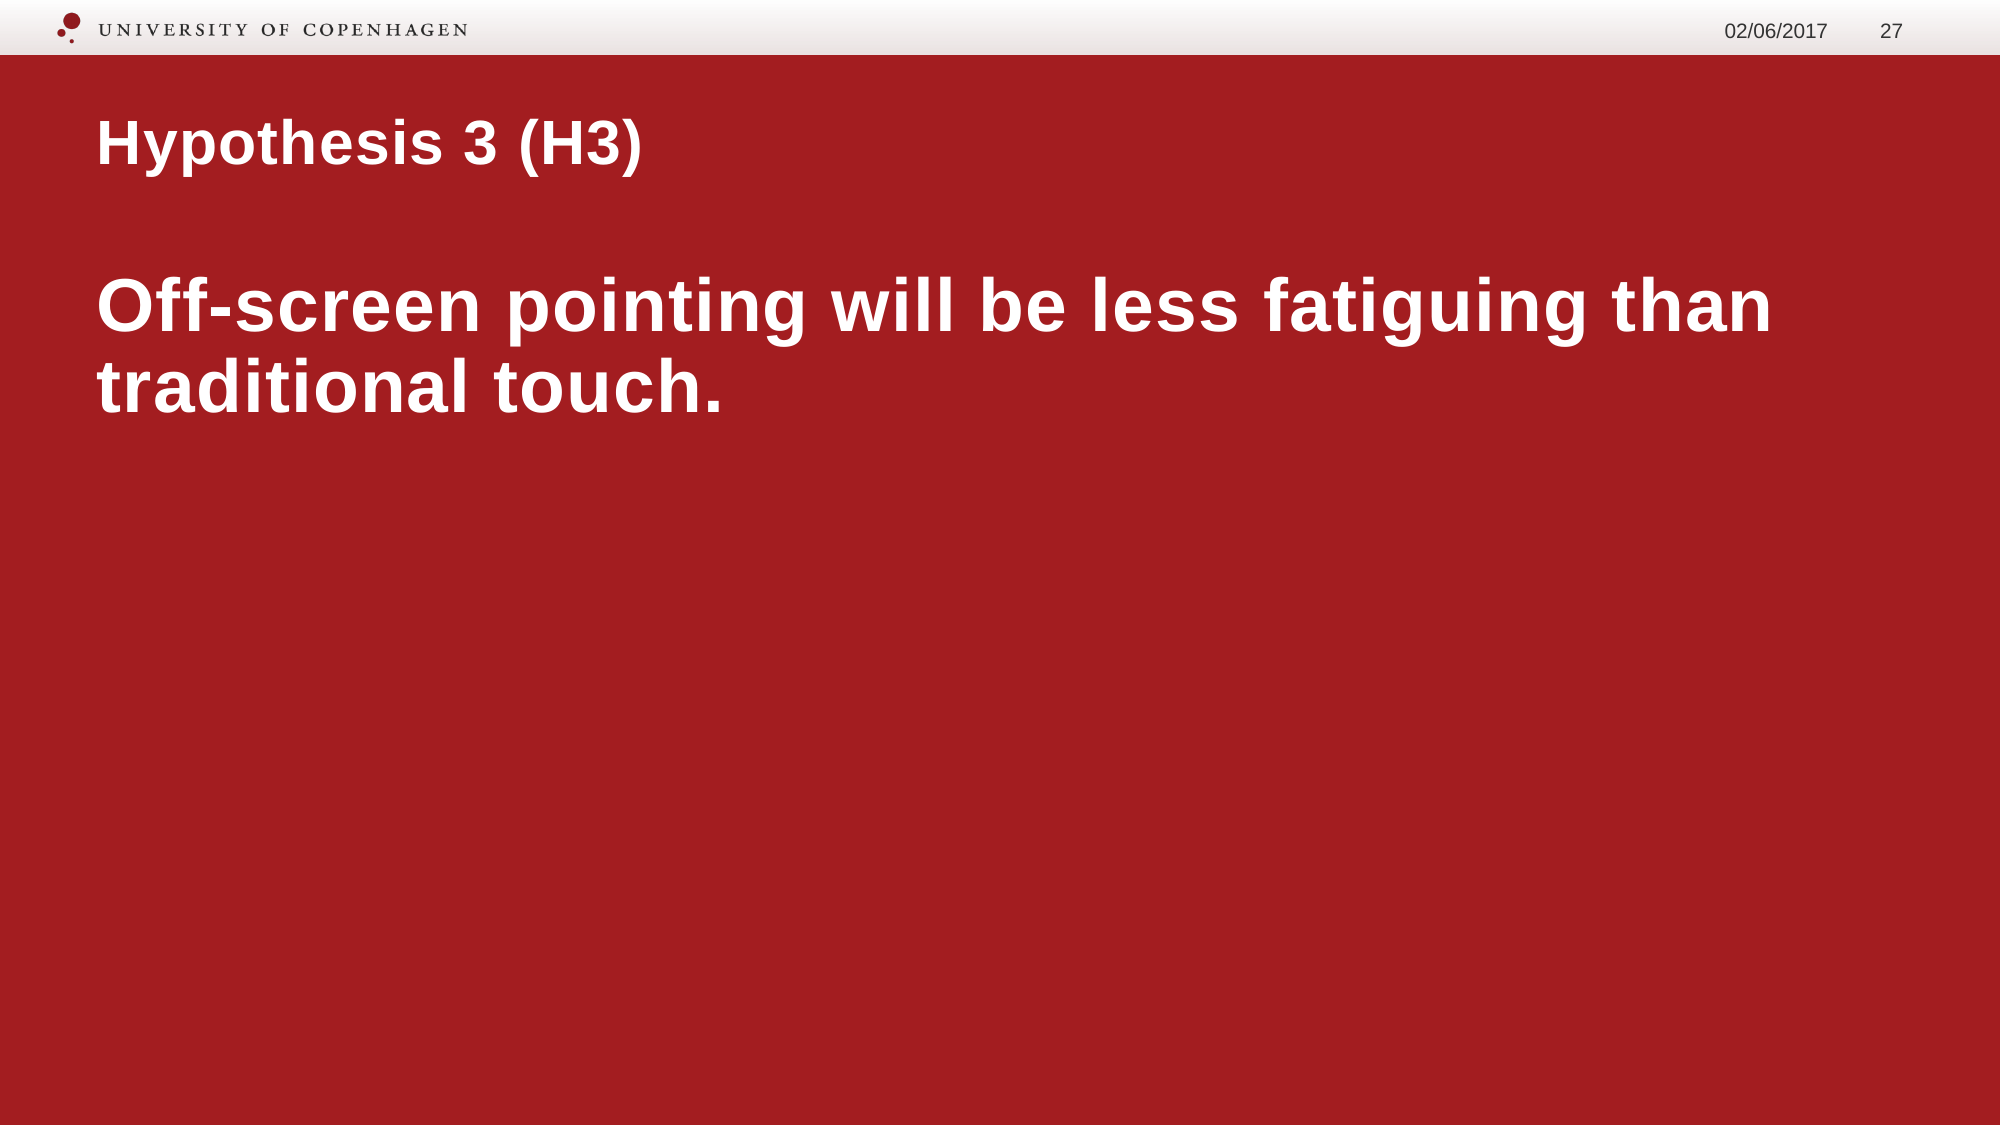

02/06/2017
27
# Hypothesis 3 (H3)
Off-screen pointing will be less fatiguing than traditional touch.